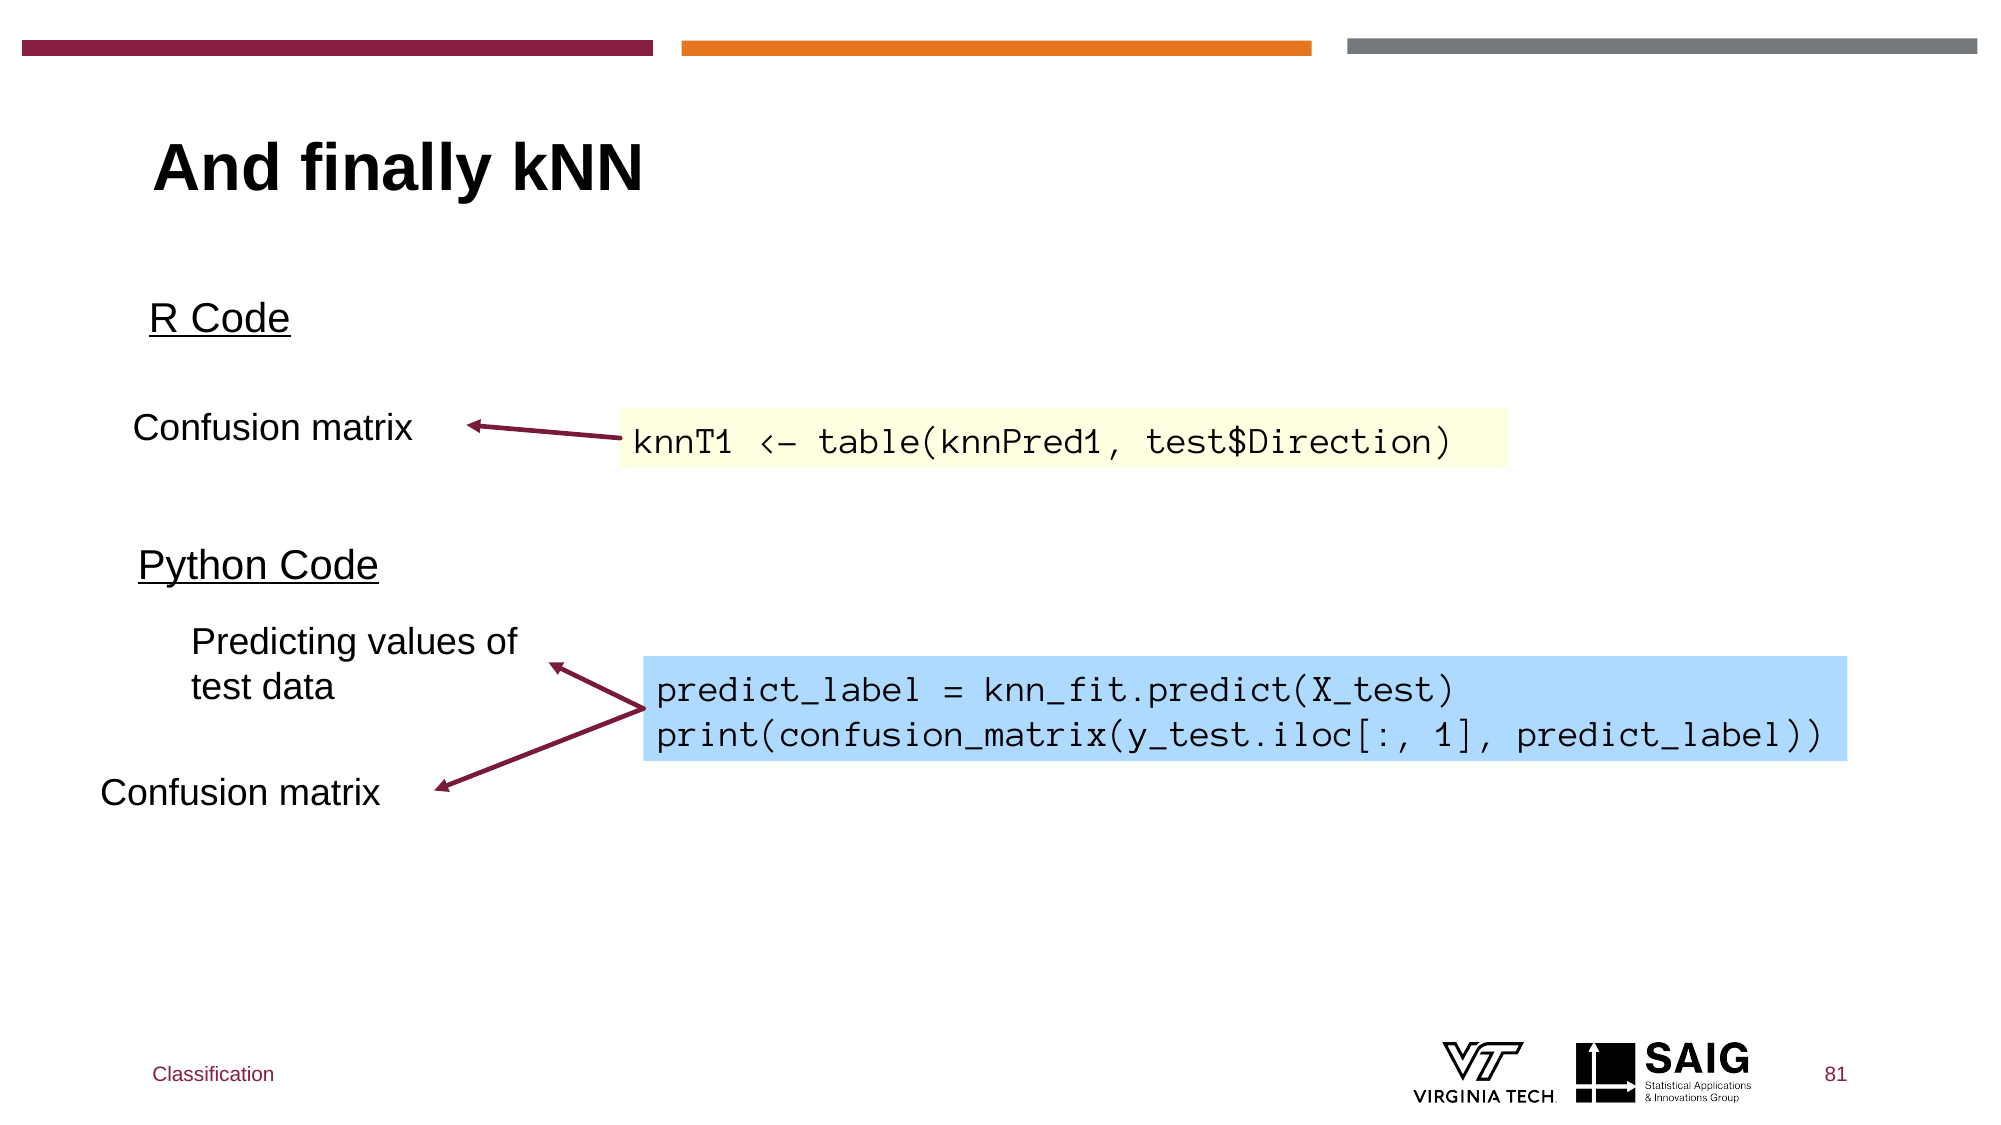

# And finally kNN
R Code
Confusion matrix
knnT1 <- table(knnPred1, test$Direction)
Python Code
Predicting values of test data
predict_label = knn_fit.predict(X_test)
print(confusion_matrix(y_test.iloc[:, 1], predict_label))
Confusion matrix
Classification
81